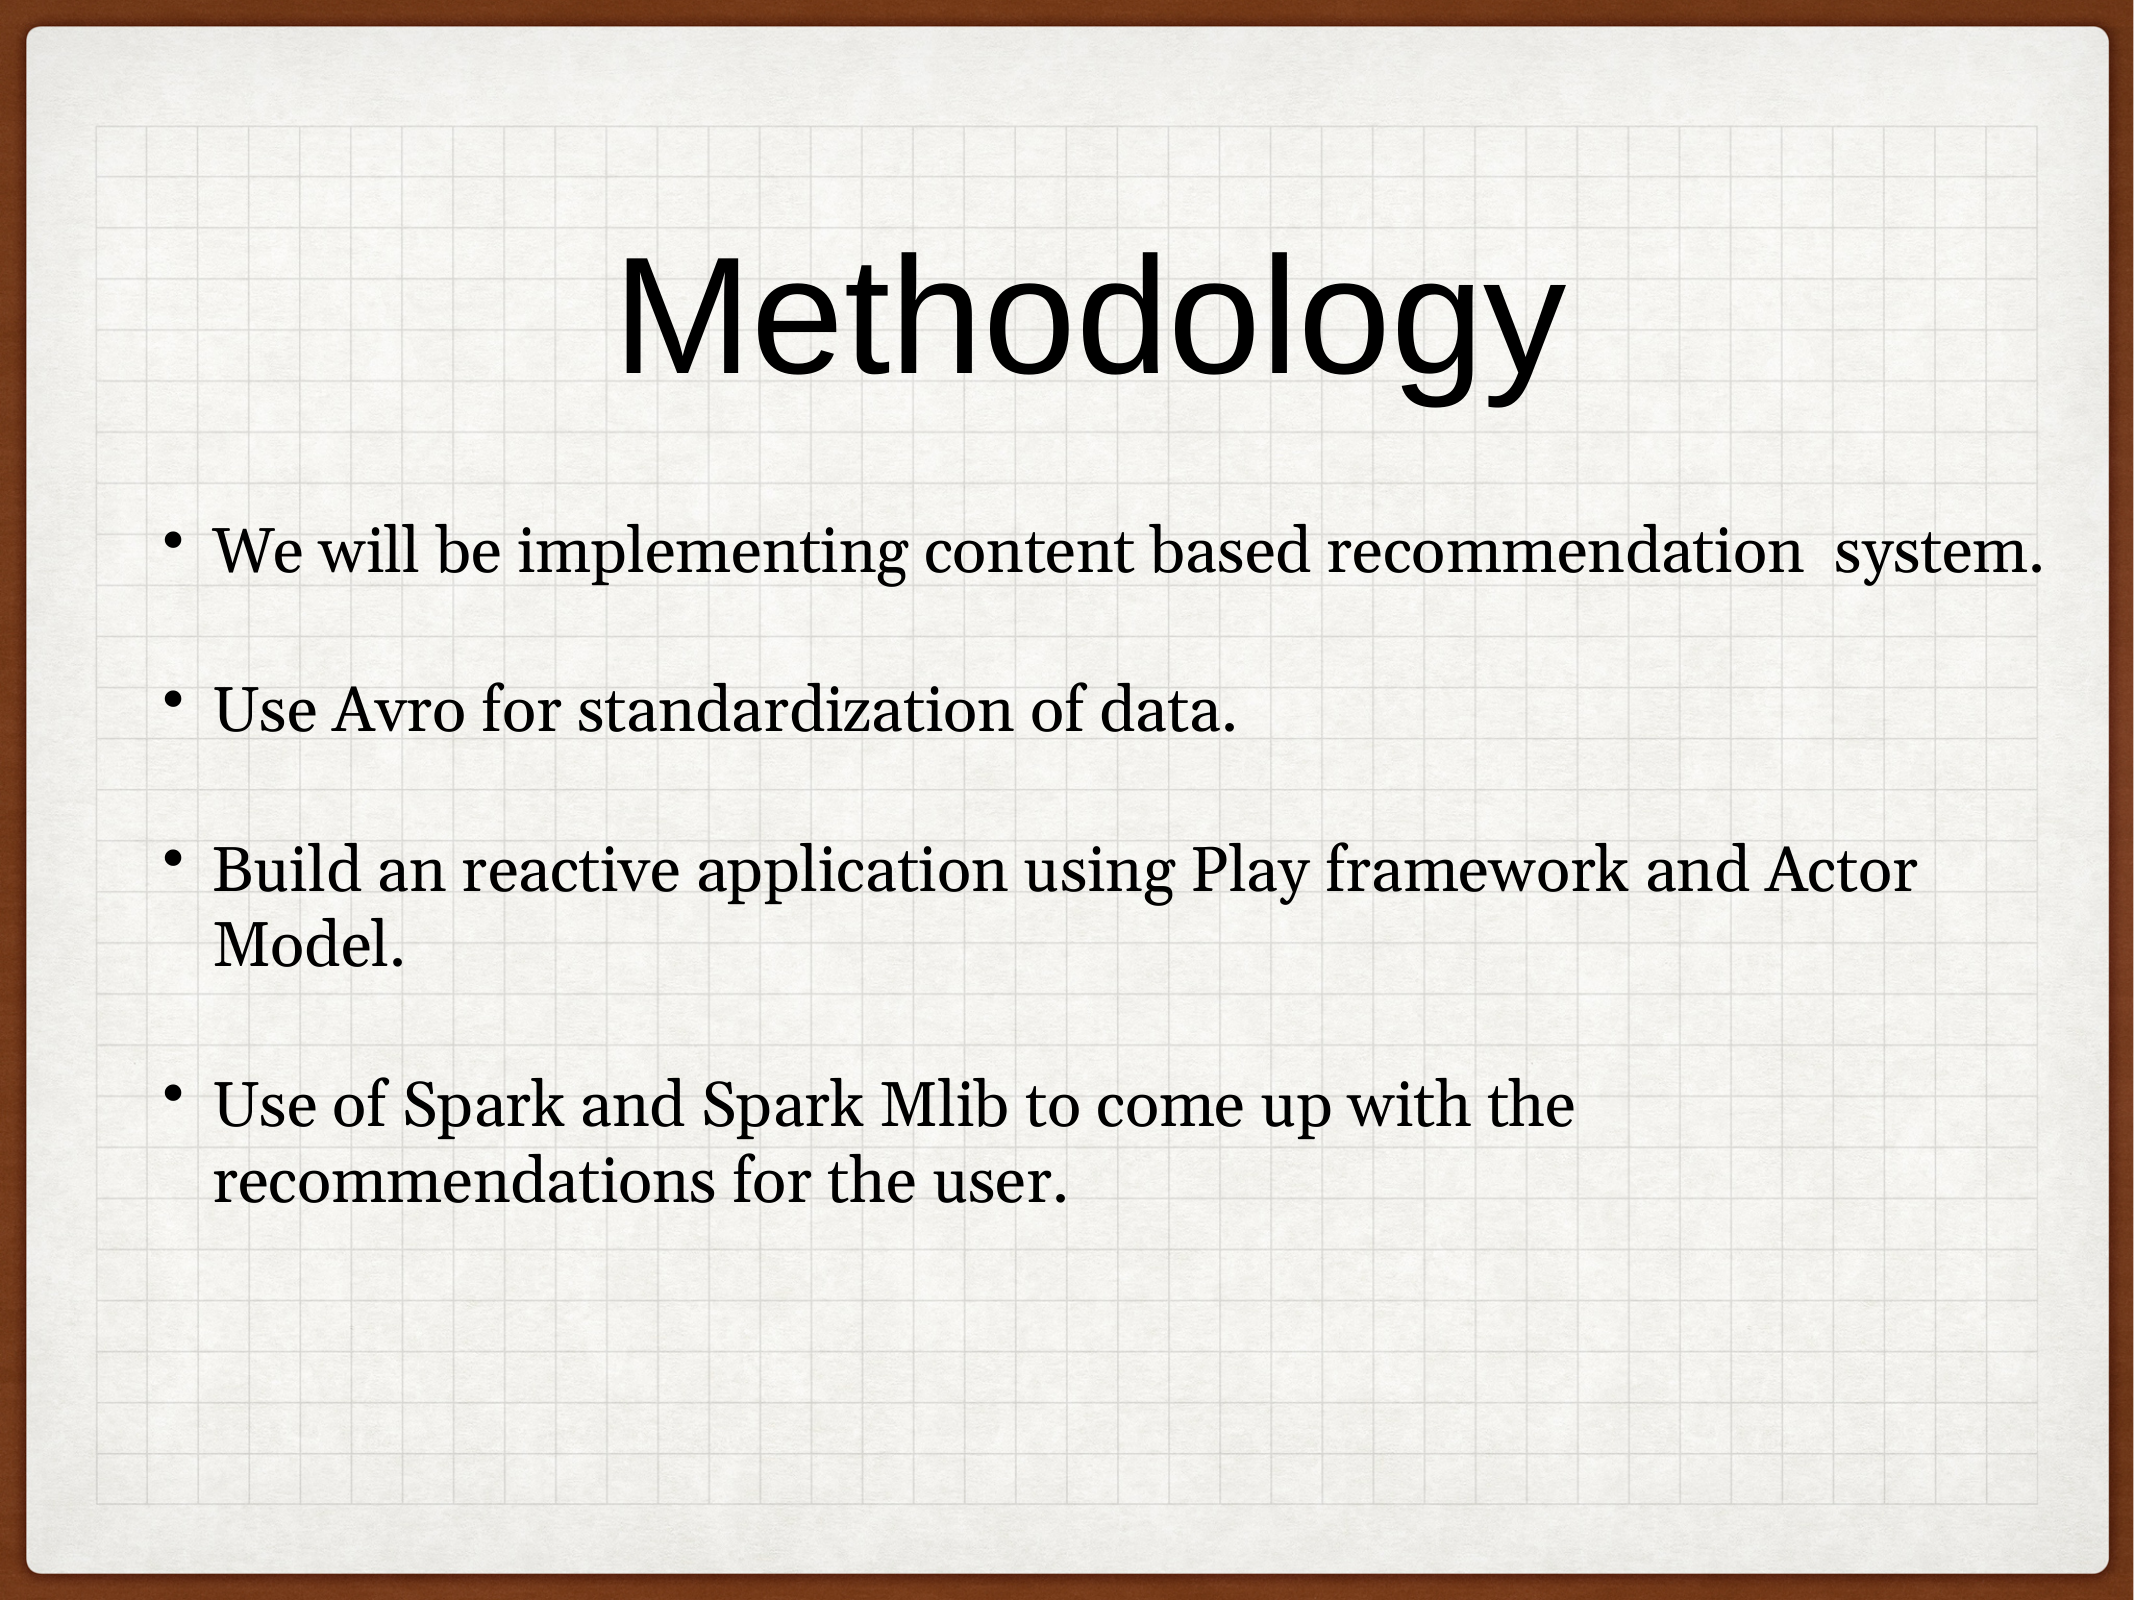

# Methodology
We will be implementing content based recommendation  system.
Use Avro for standardization of data.
Build an reactive application using Play framework and Actor Model.
Use of Spark and Spark Mlib to come up with the recommendations for the user.